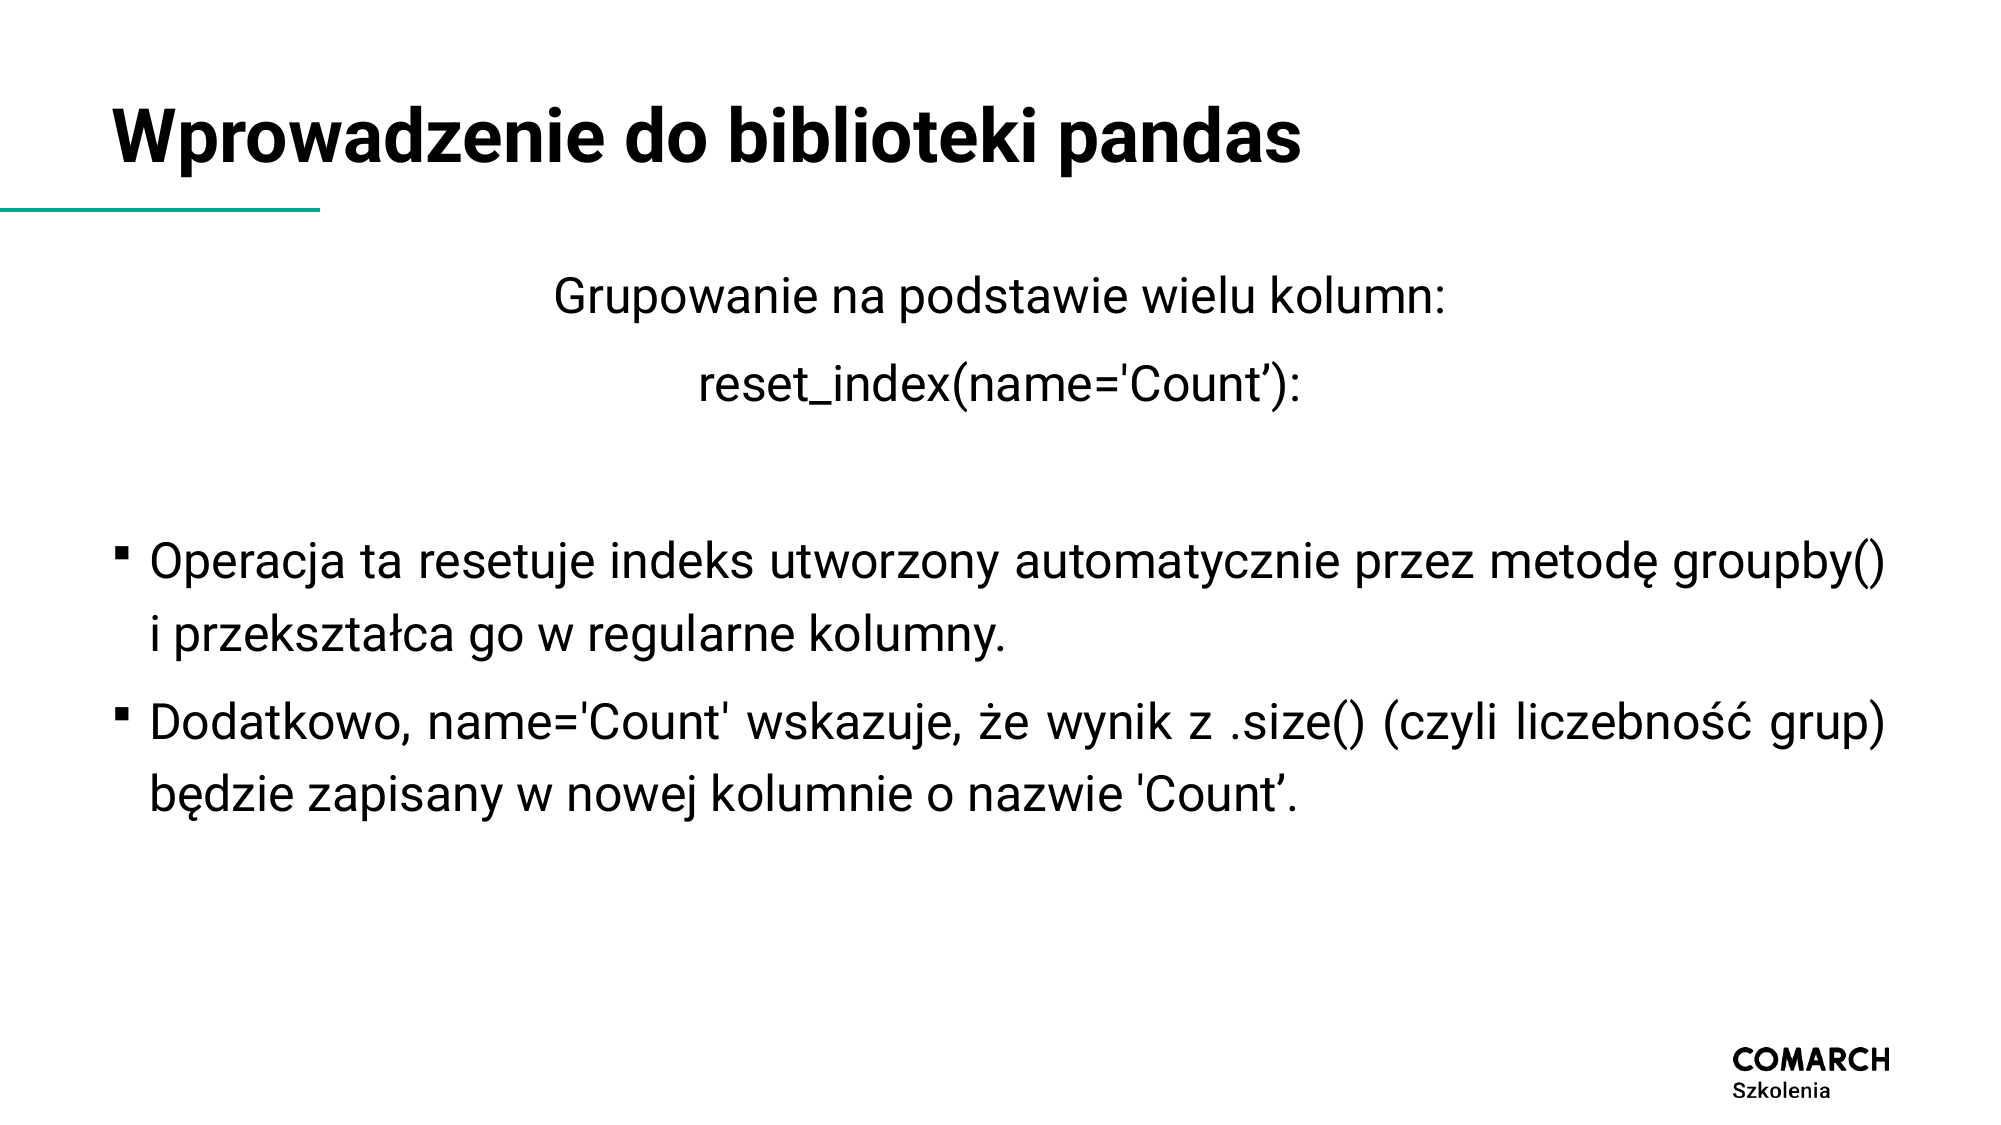

# Wprowadzenie do biblioteki pandas
Grupowanie na podstawie wielu kolumn:
reset_index(name='Count’):

Operacja ta resetuje indeks utworzony automatycznie przez metodę groupby() i przekształca go w regularne kolumny.
Dodatkowo, name='Count' wskazuje, że wynik z .size() (czyli liczebność grup) będzie zapisany w nowej kolumnie o nazwie 'Count’.